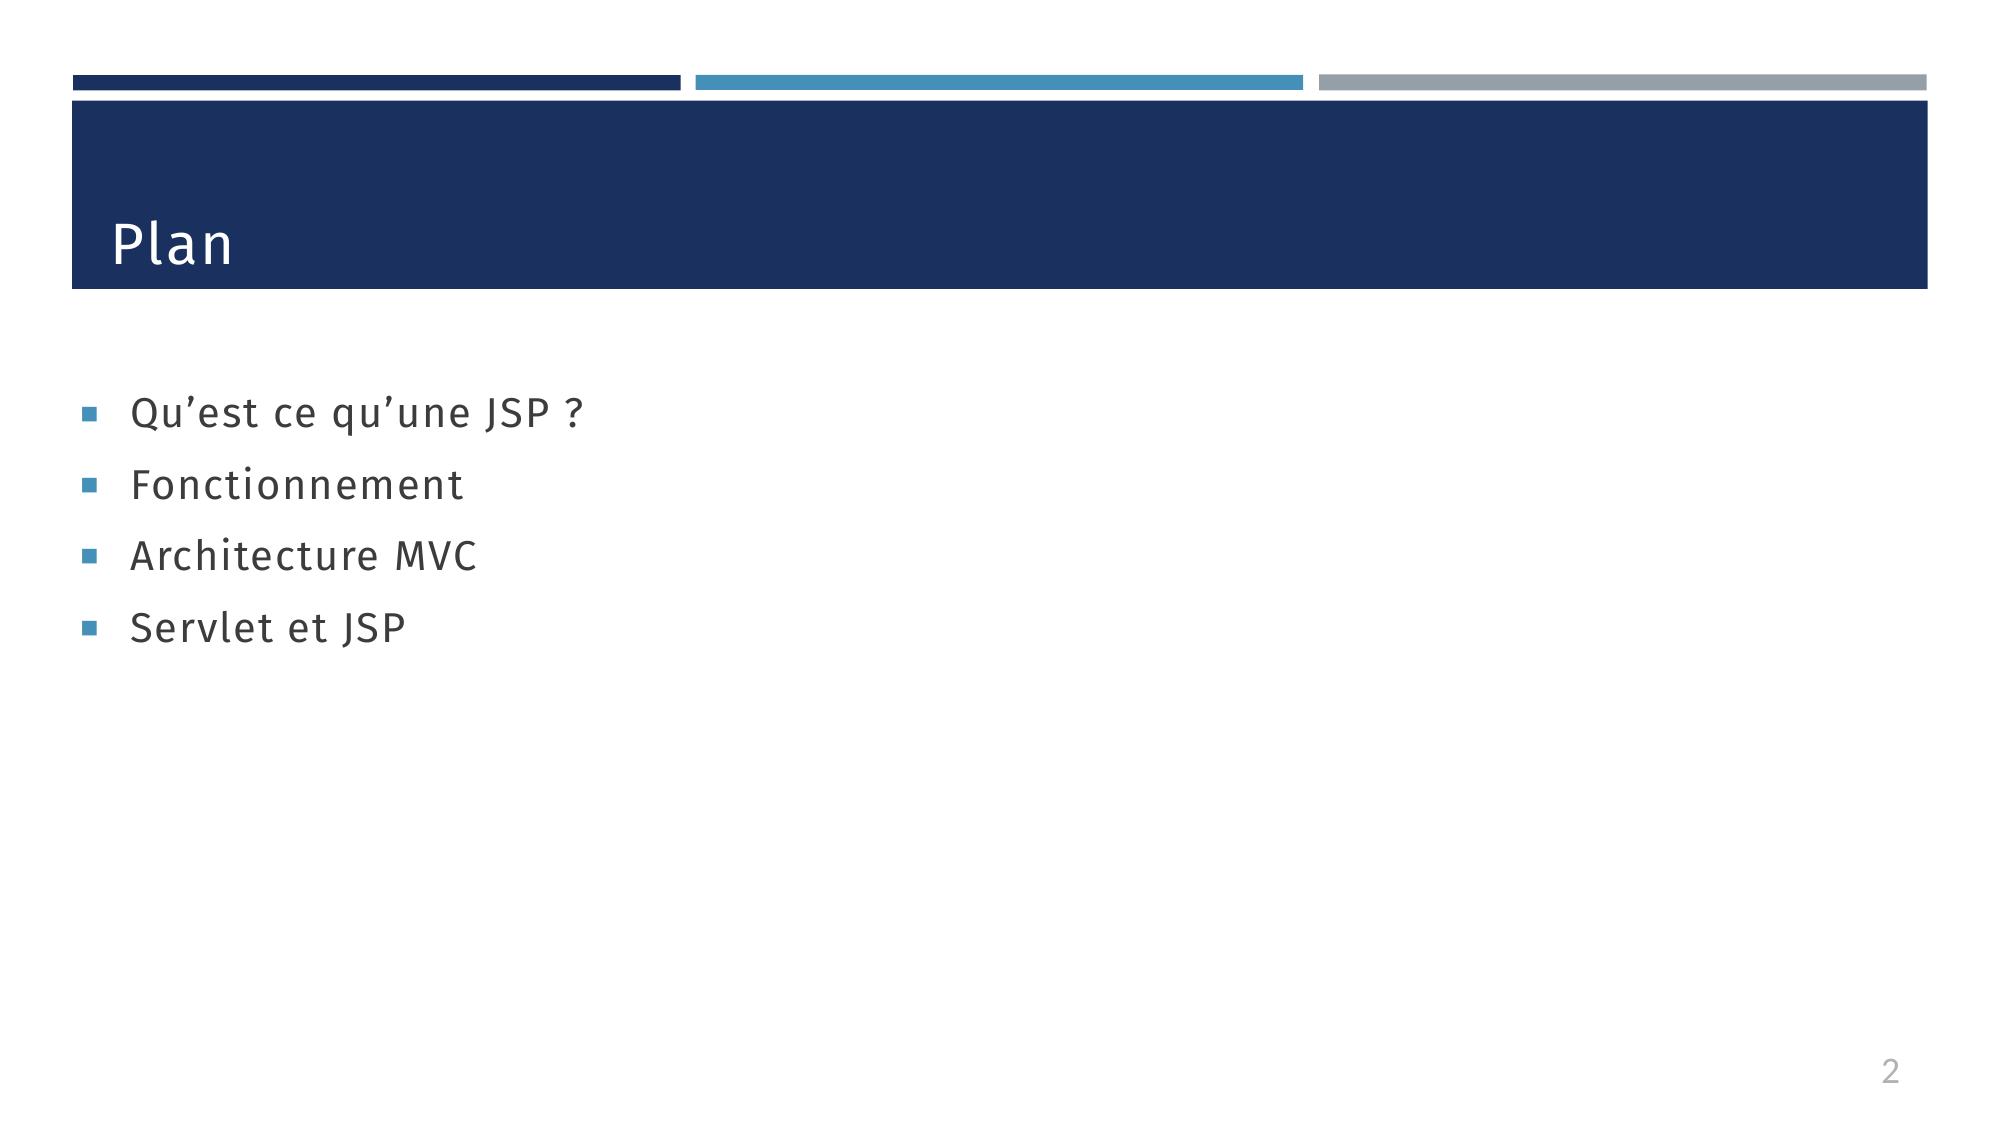

# Plan
Qu’est ce qu’une JSP ?
Fonctionnement
Architecture MVC
Servlet et JSP
2